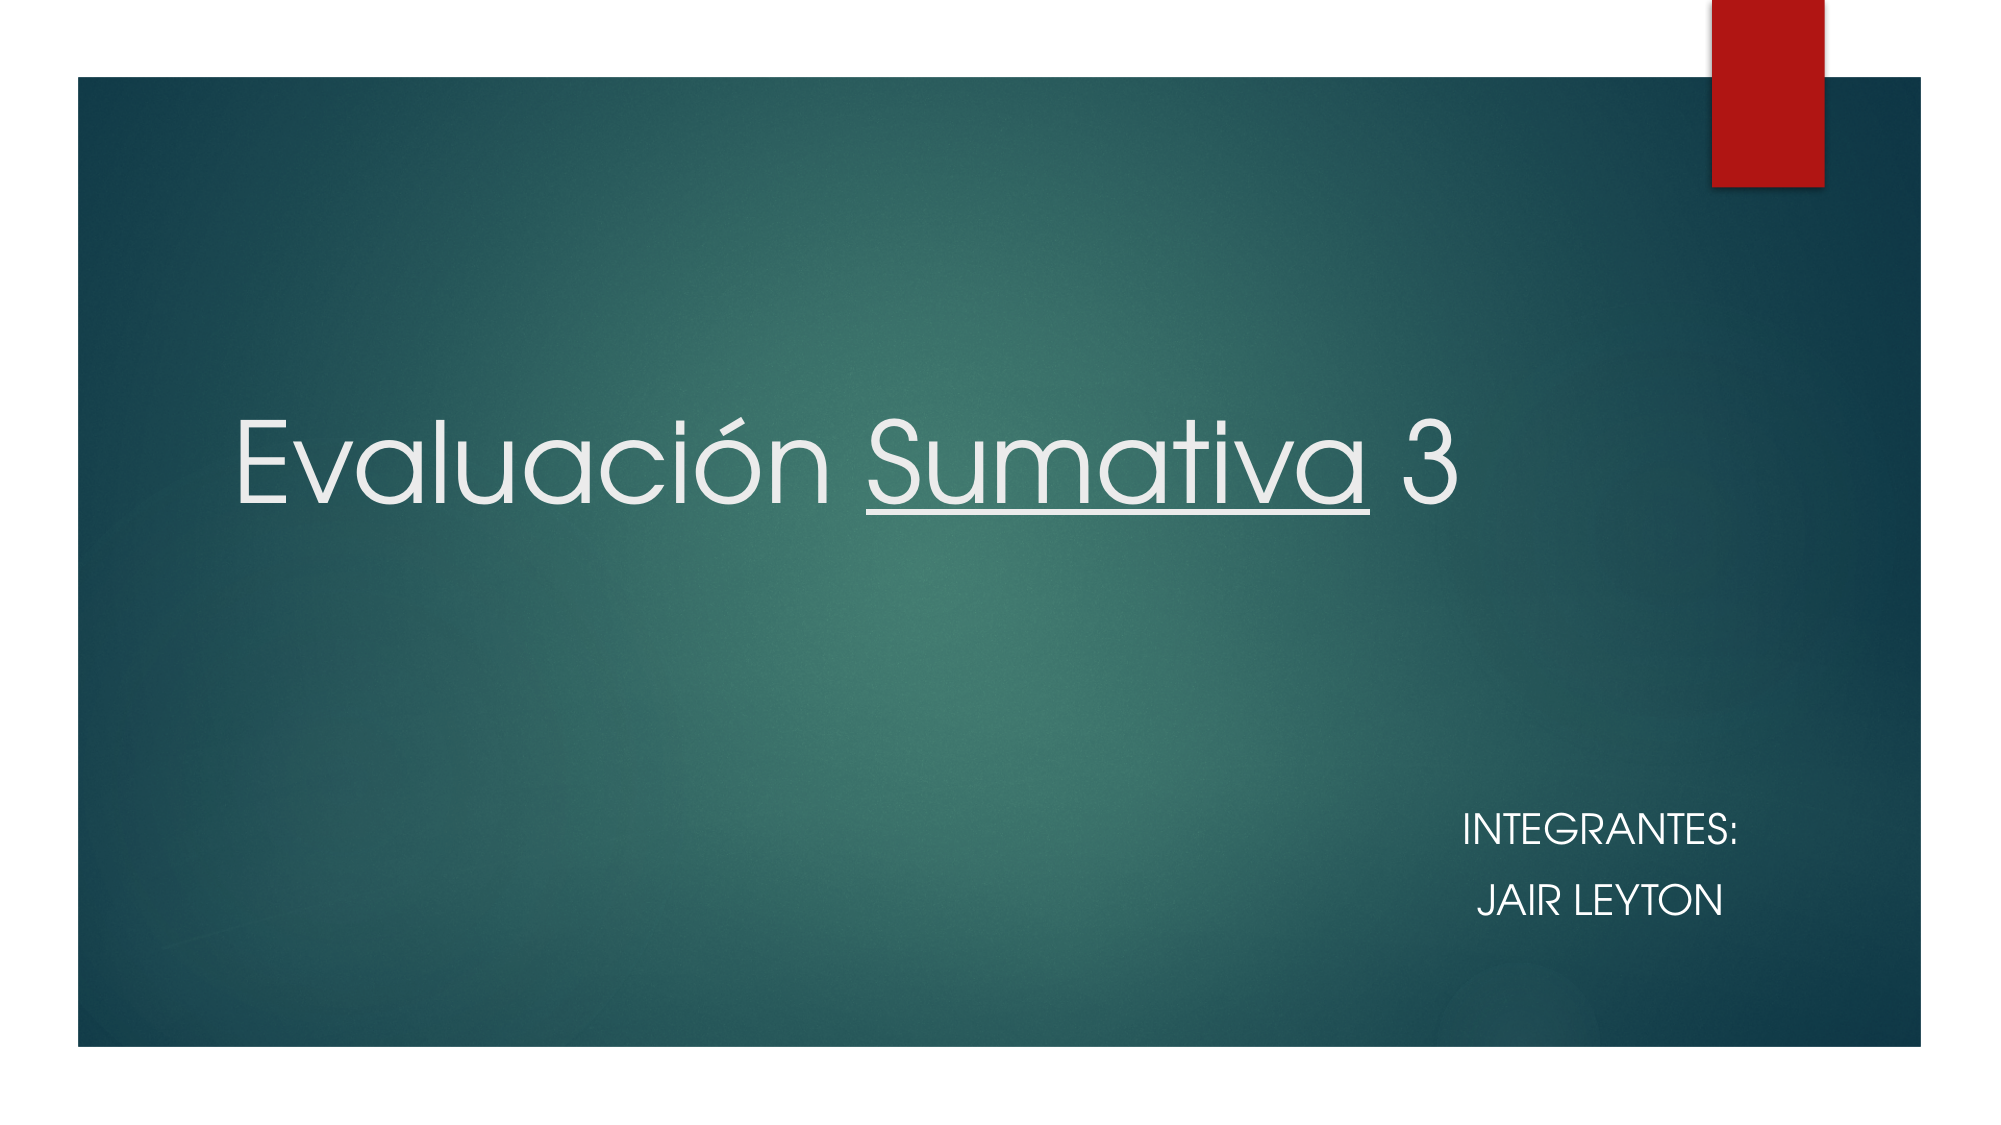

# Evaluación Sumativa 3
Integrantes:
JAIR LEYTON